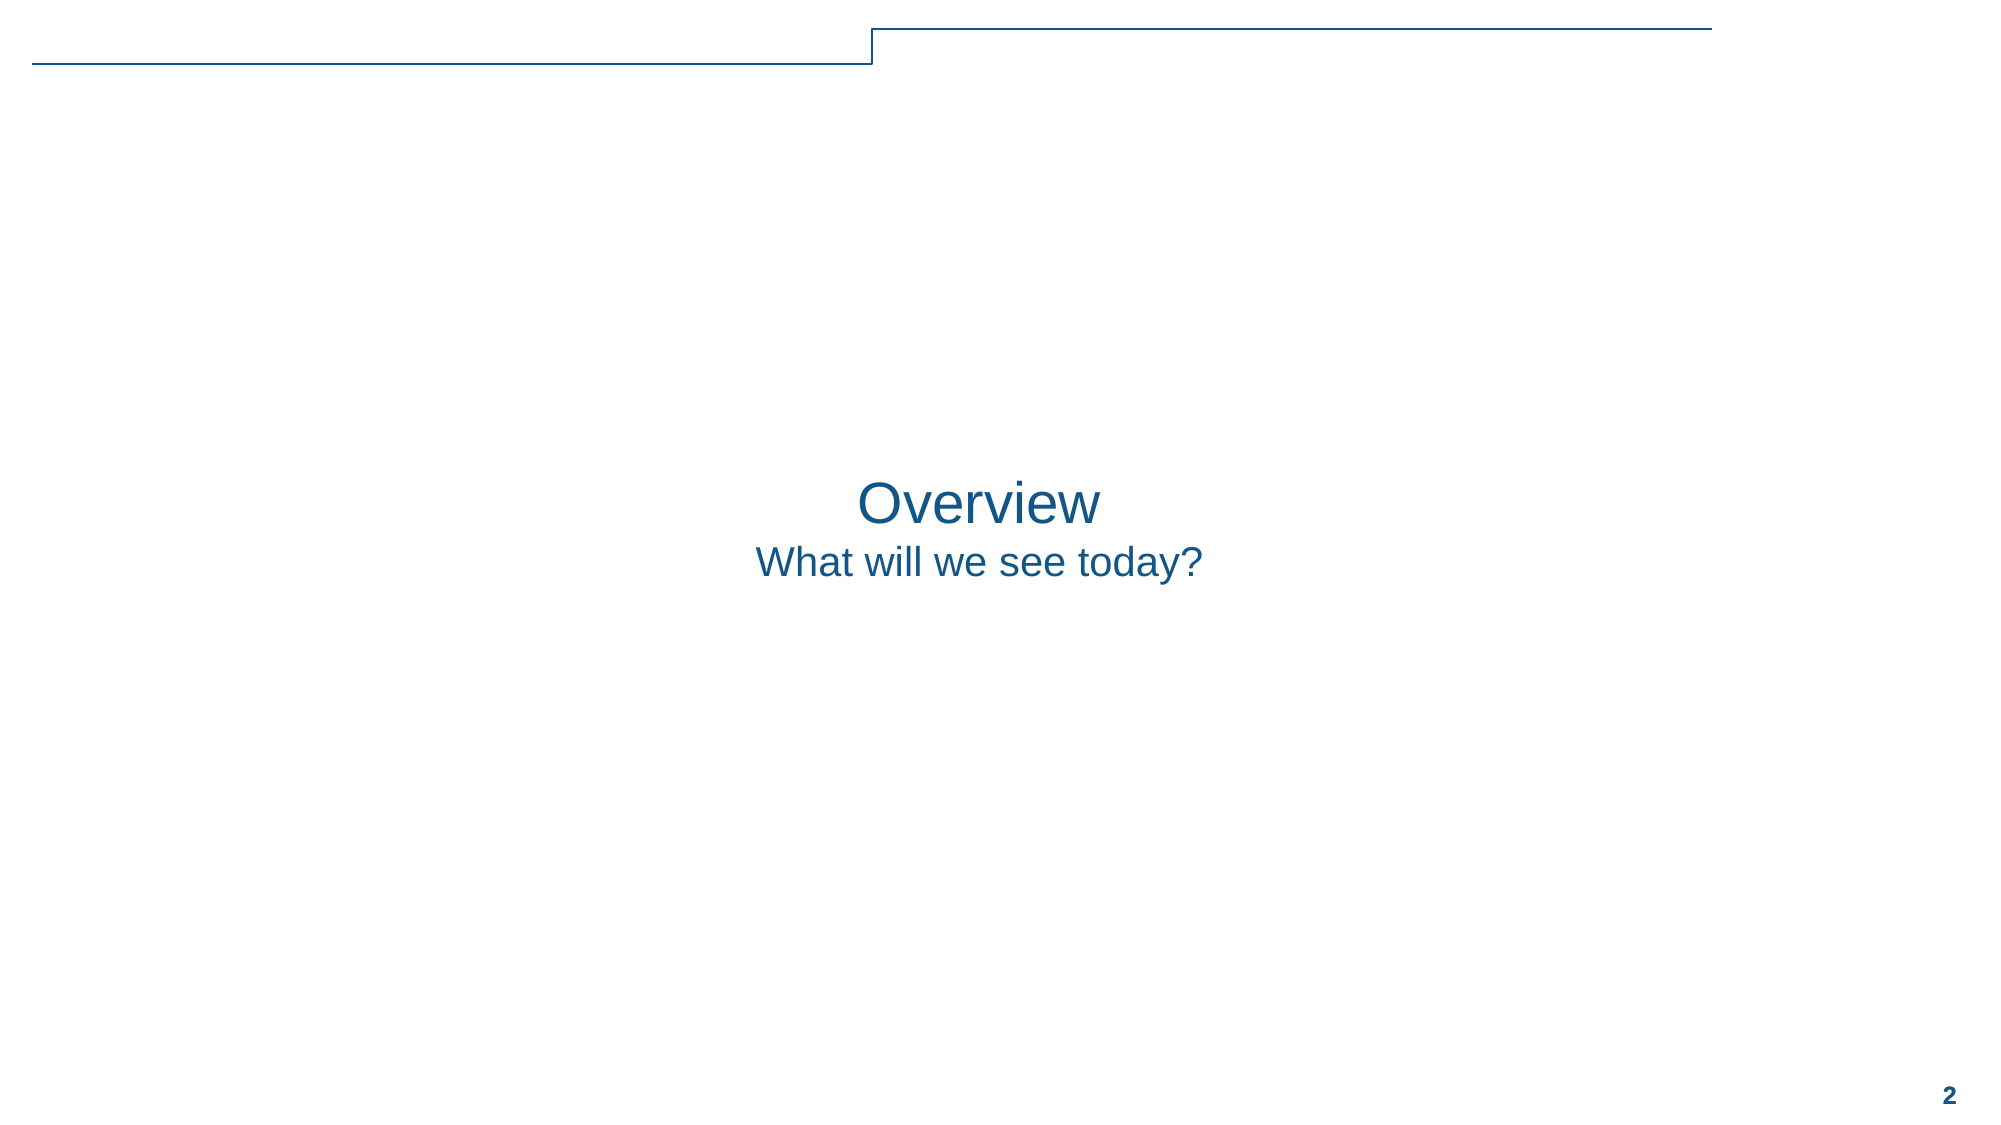

# Overview What will we see today?